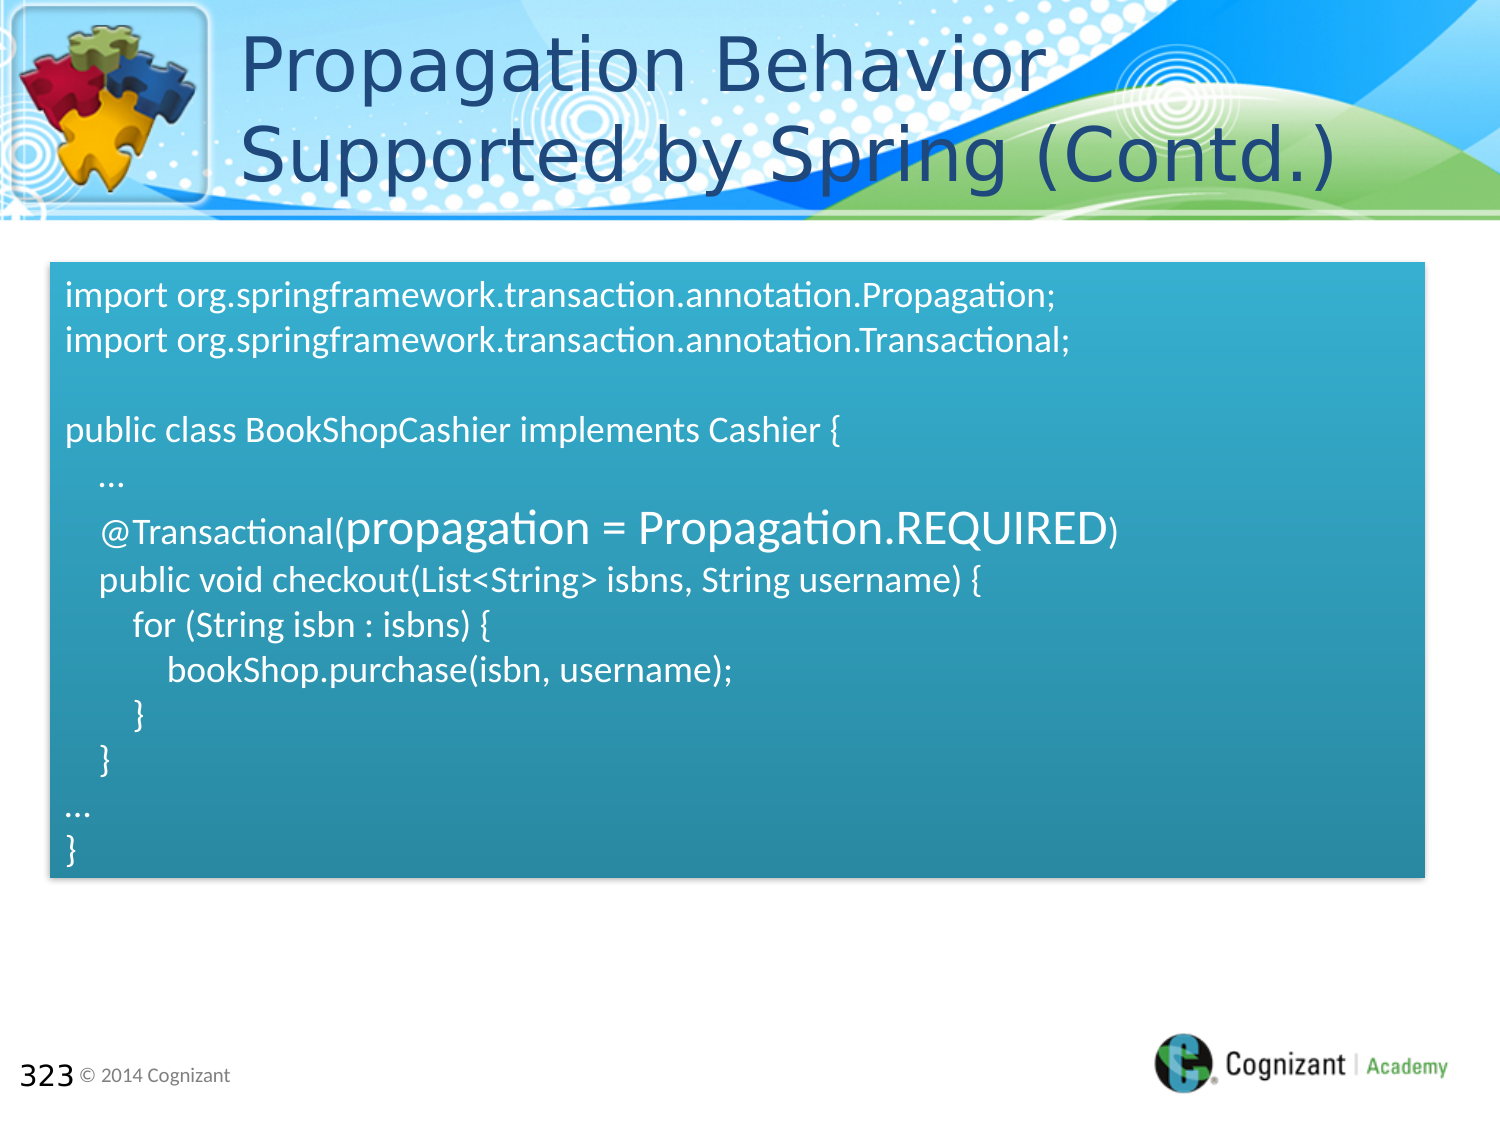

# Propagation Behavior Supported by Spring (Contd.)
import org.springframework.transaction.annotation.Propagation;
import org.springframework.transaction.annotation.Transactional;

public class BookShopCashier implements Cashier {
    …
    @Transactional(propagation = Propagation.REQUIRED)
    public void checkout(List<String> isbns, String username) {
        for (String isbn : isbns) {
            bookShop.purchase(isbn, username);
        }
    }
…
}
323